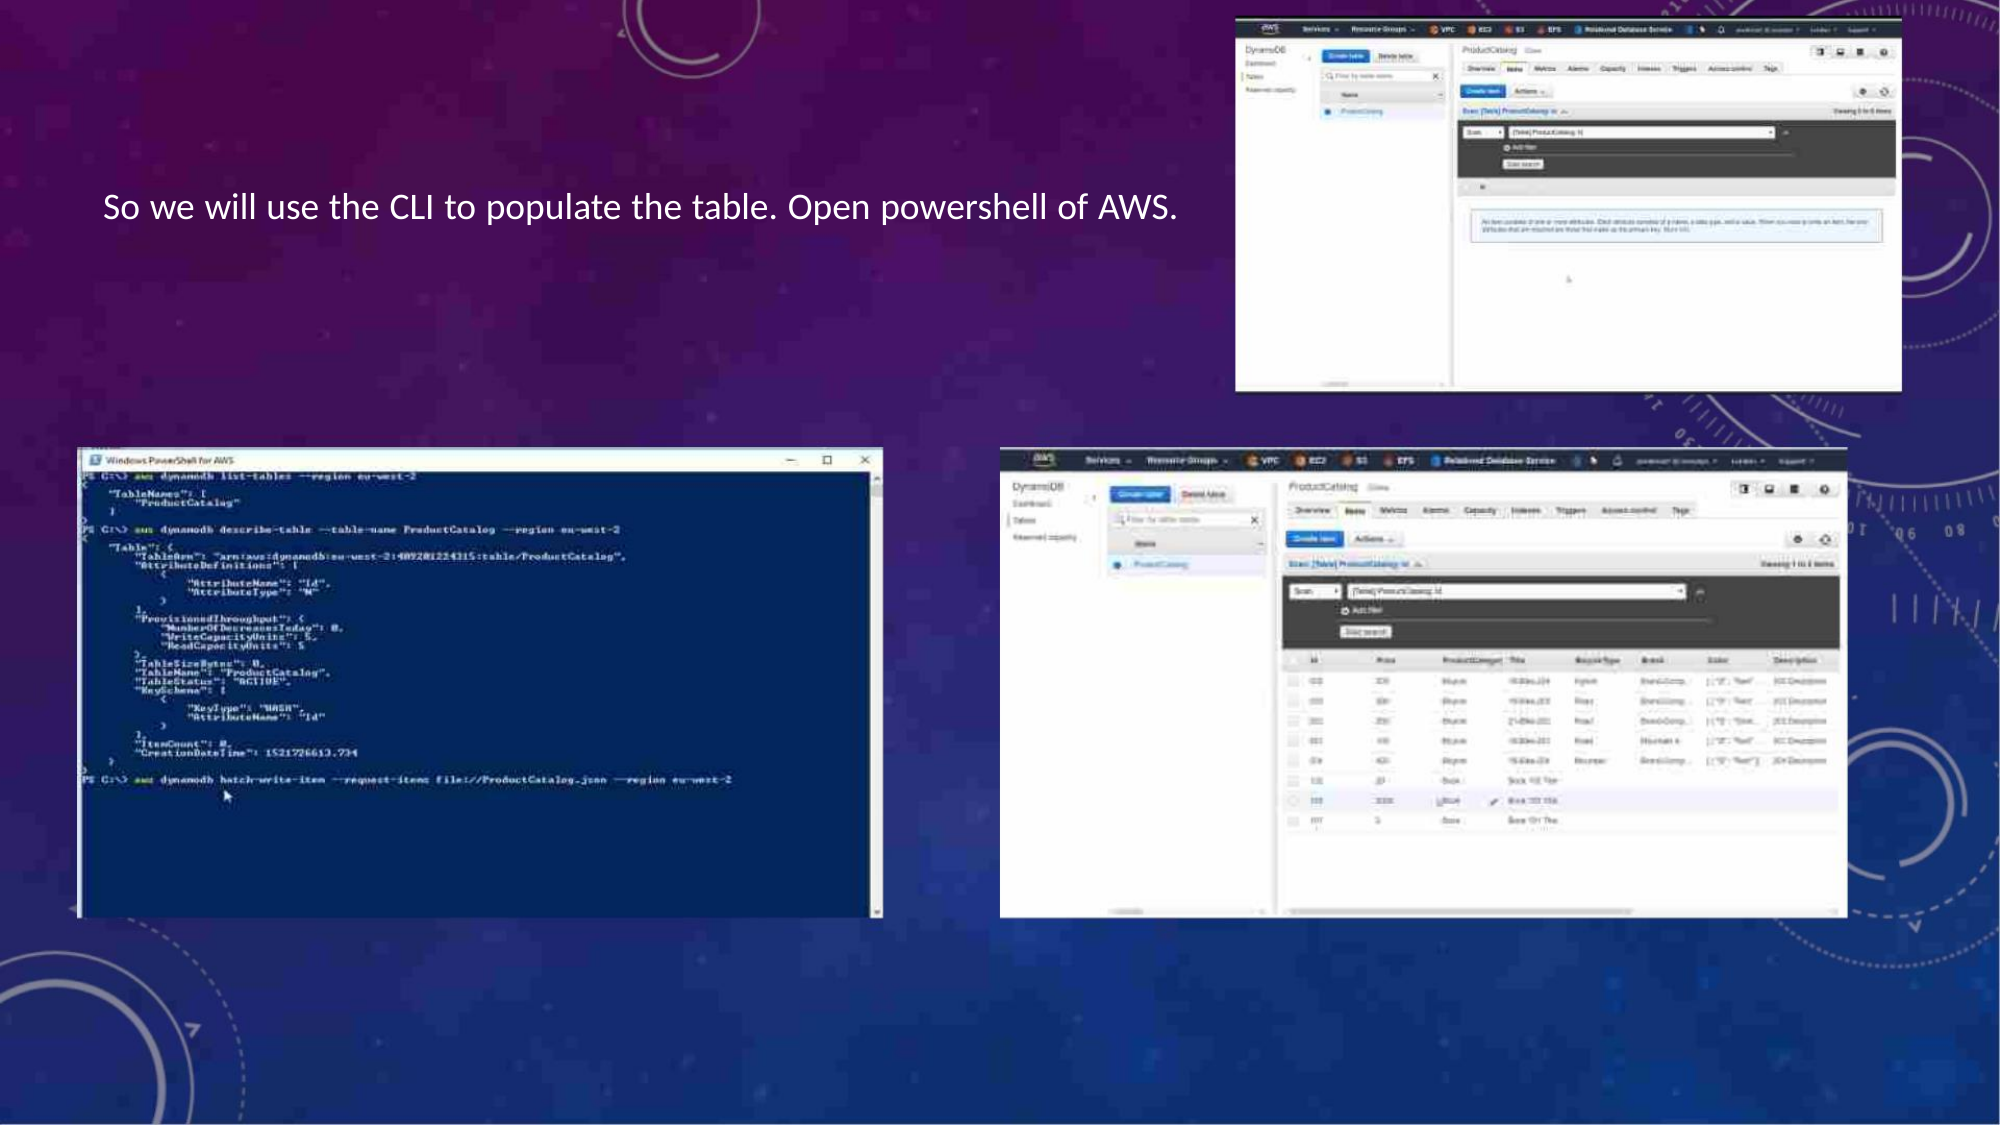

So we will use the CLI to populate the table. Open powershell of AWS.